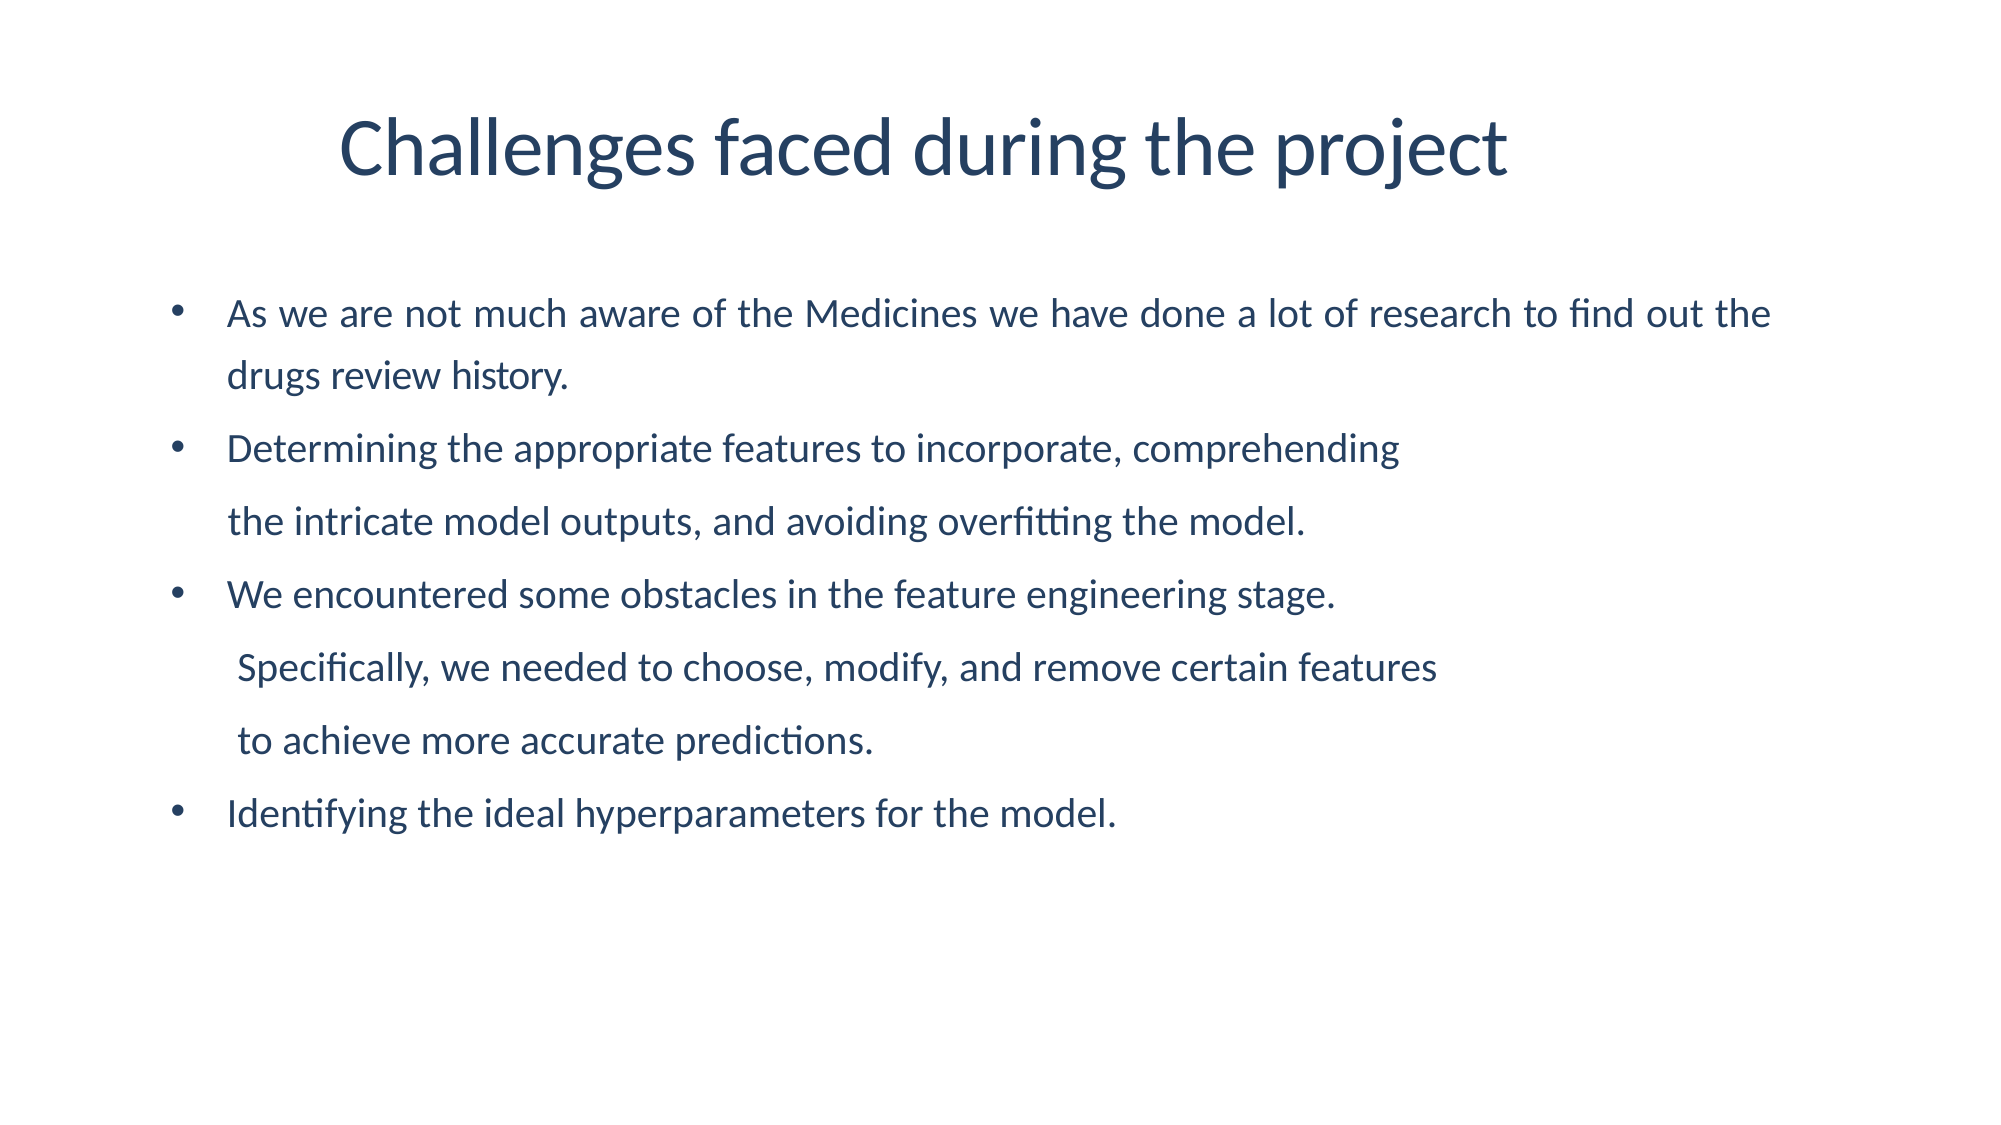

# Challenges faced during the project
As we are not much aware of the Medicines we have done a lot of research to find out the drugs review history.
Determining the appropriate features to incorporate, comprehending
      the intricate model outputs, and avoiding overfitting the model.
We encountered some obstacles in the feature engineering stage.
       Specifically, we needed to choose, modify, and remove certain features
       to achieve more accurate predictions.
Identifying the ideal hyperparameters for the model.